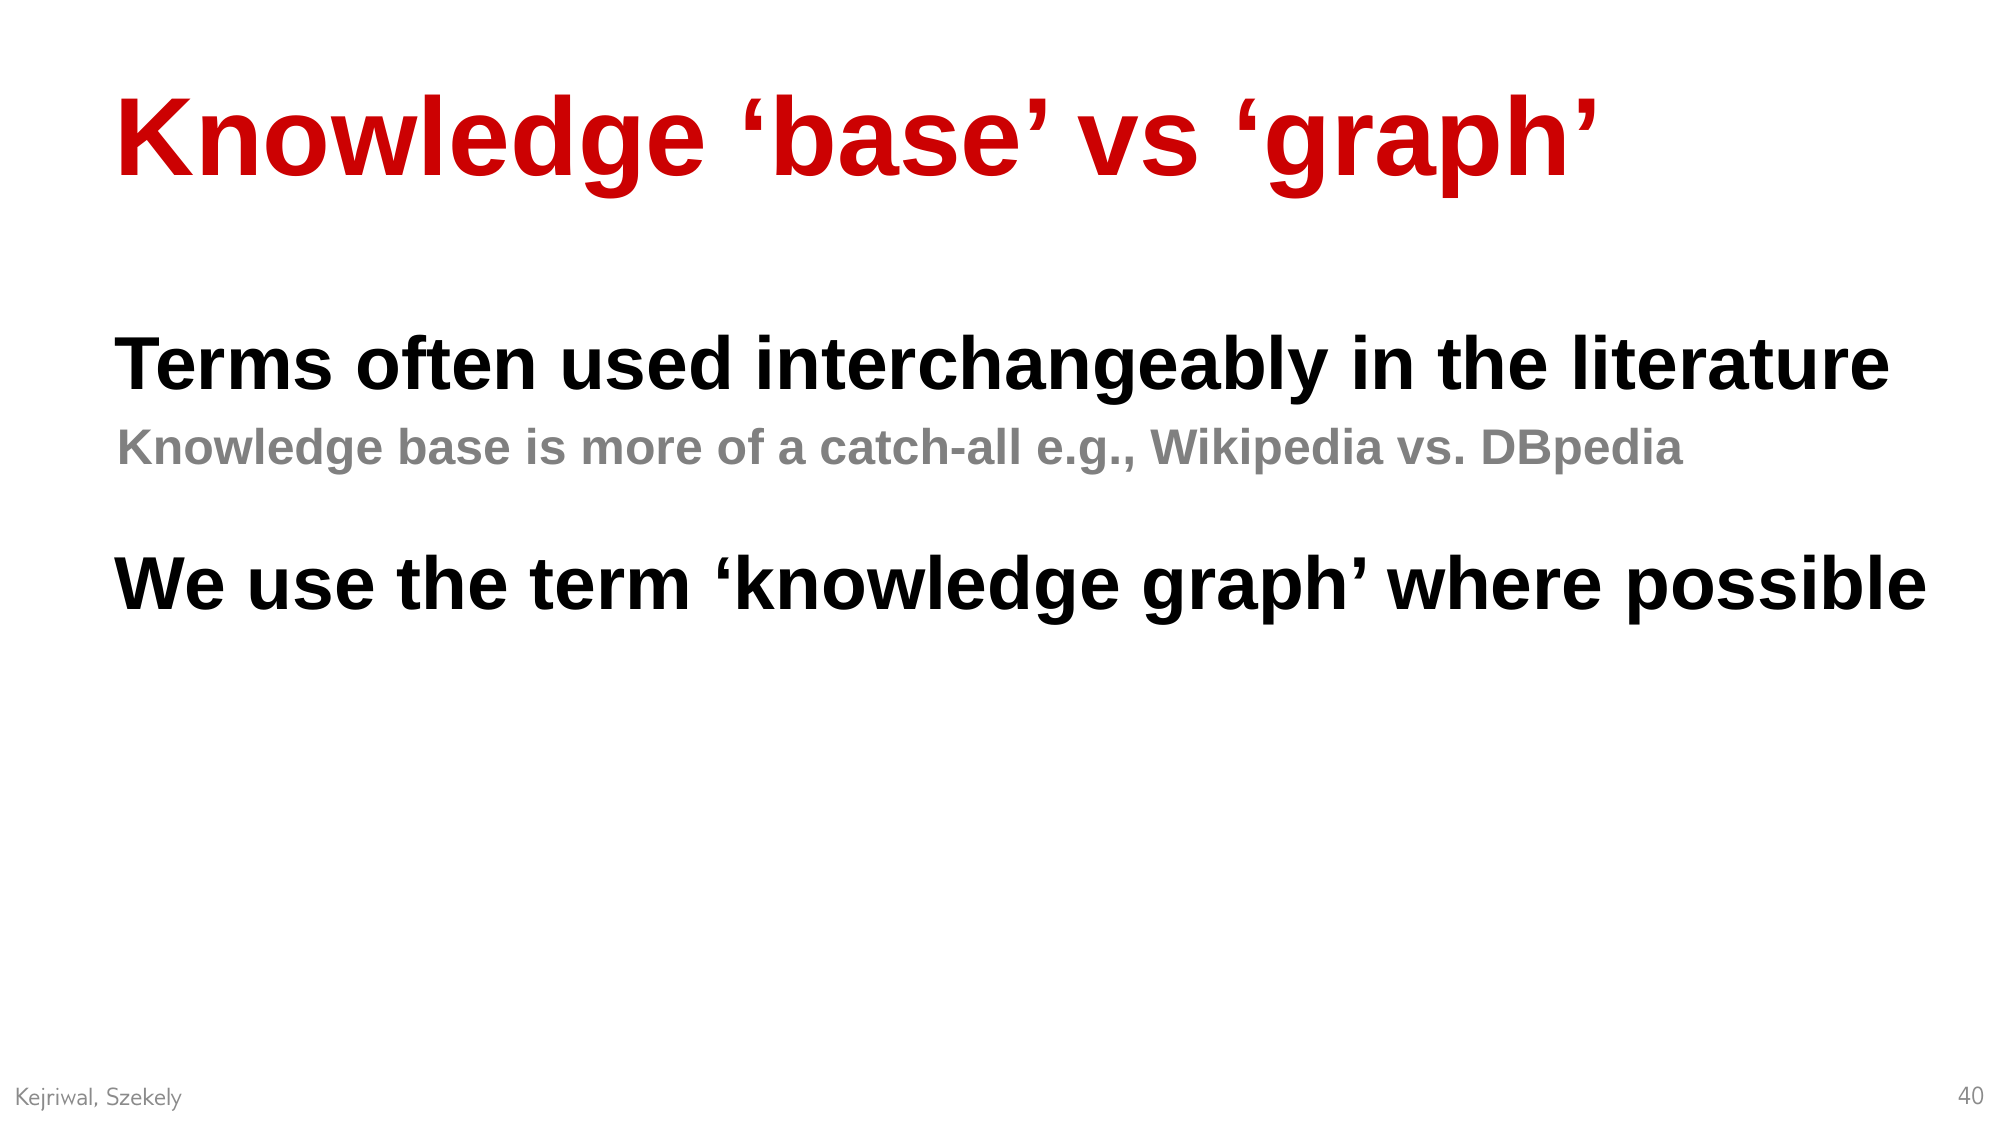

# Knowledge ‘base’ vs ‘graph’
Terms often used interchangeably in the literature
Knowledge base is more of a catch-all e.g., Wikipedia vs. DBpedia
We use the term ‘knowledge graph’ where possible
40
Kejriwal, Szekely